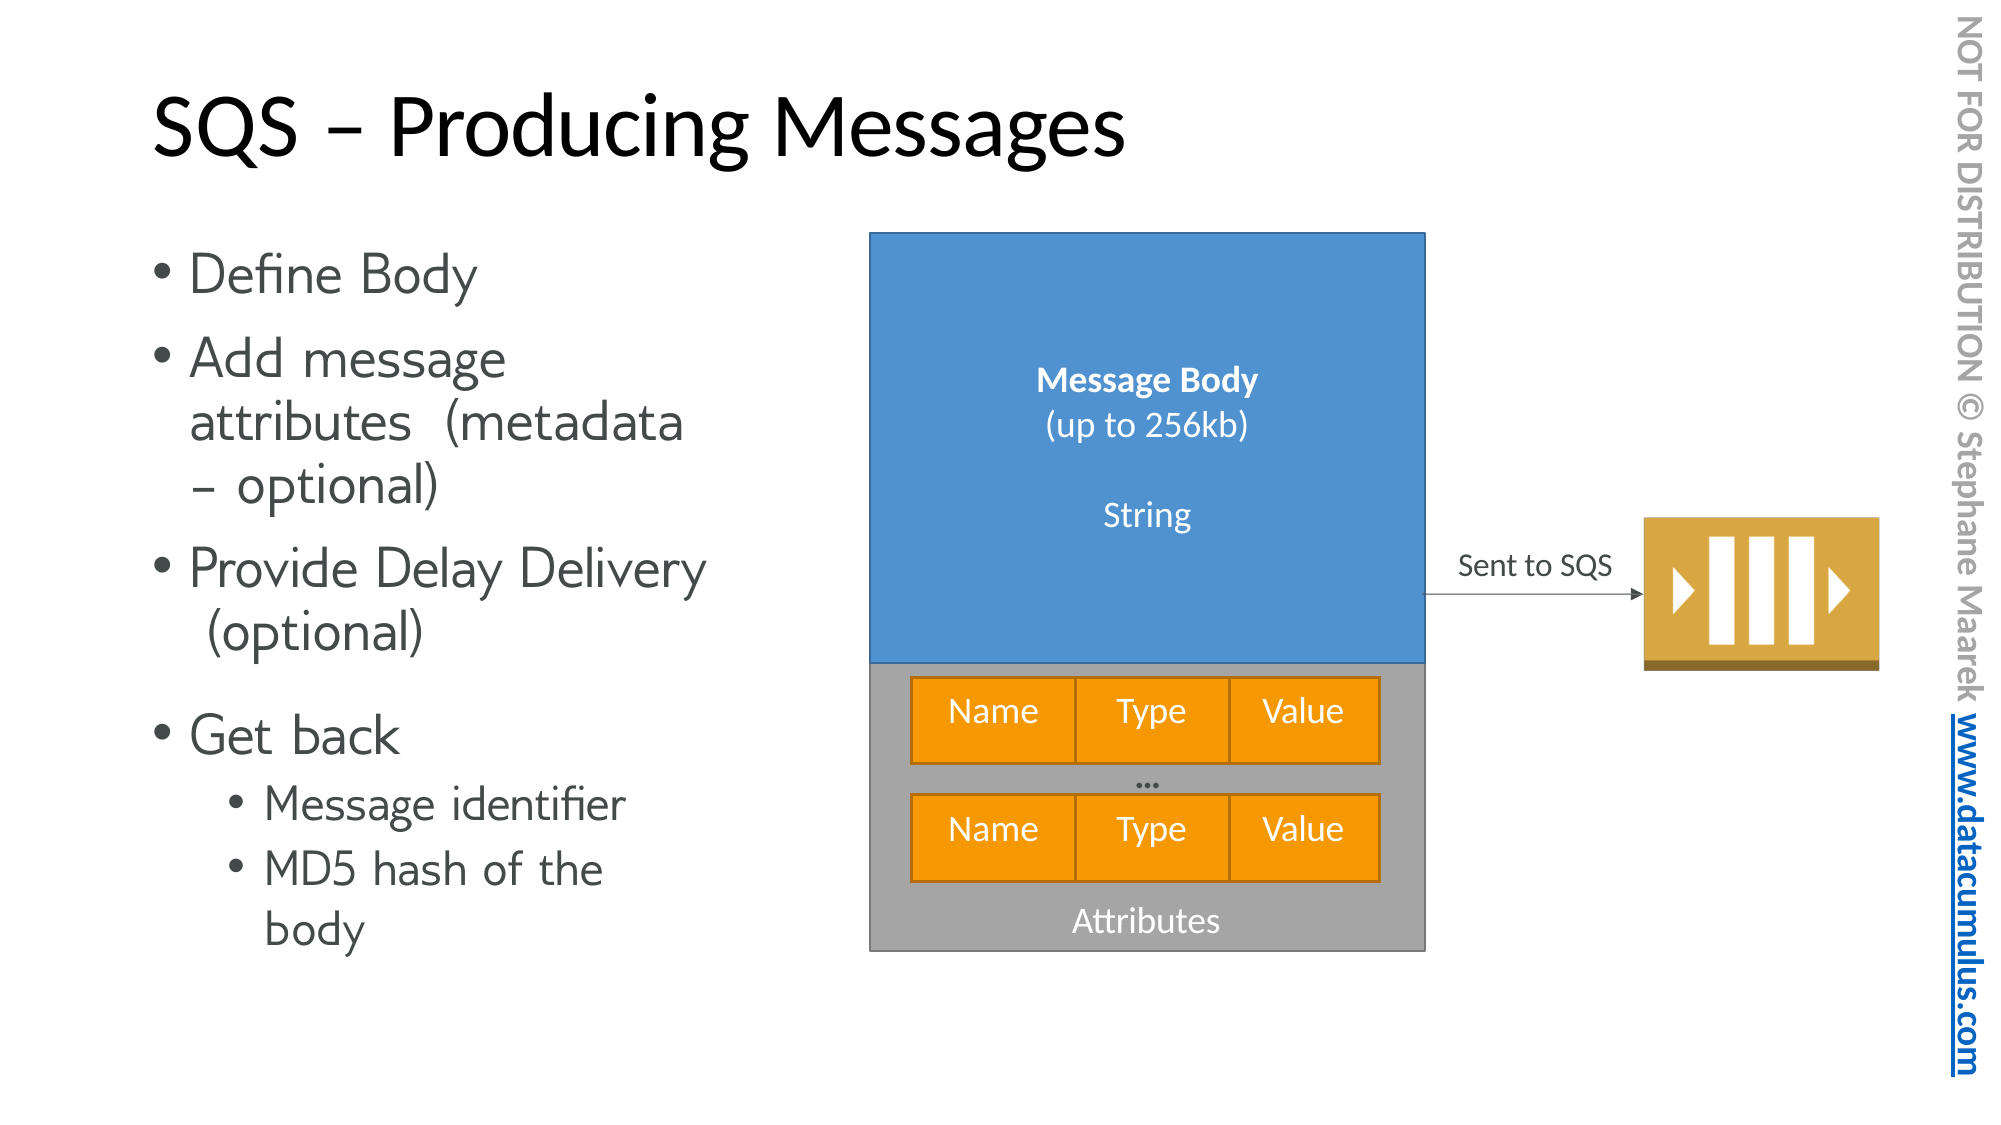

NOT FOR DISTRIBUTION © Stephane Maarek www.datacumulus.com
# SQS – Producing Messages
Define Body
Add message attributes  (metadata – optional)
Provide Delay Delivery  (optional)

Message Body
(up to 256kb)
String

Sent to SQS

| Name | Type | Value |
| --- | --- | --- |
Get back
Message identifier
MD5 hash of the body
…
| Name | Type | Value |
| --- | --- | --- |
Attributes
© Stephane Maarek